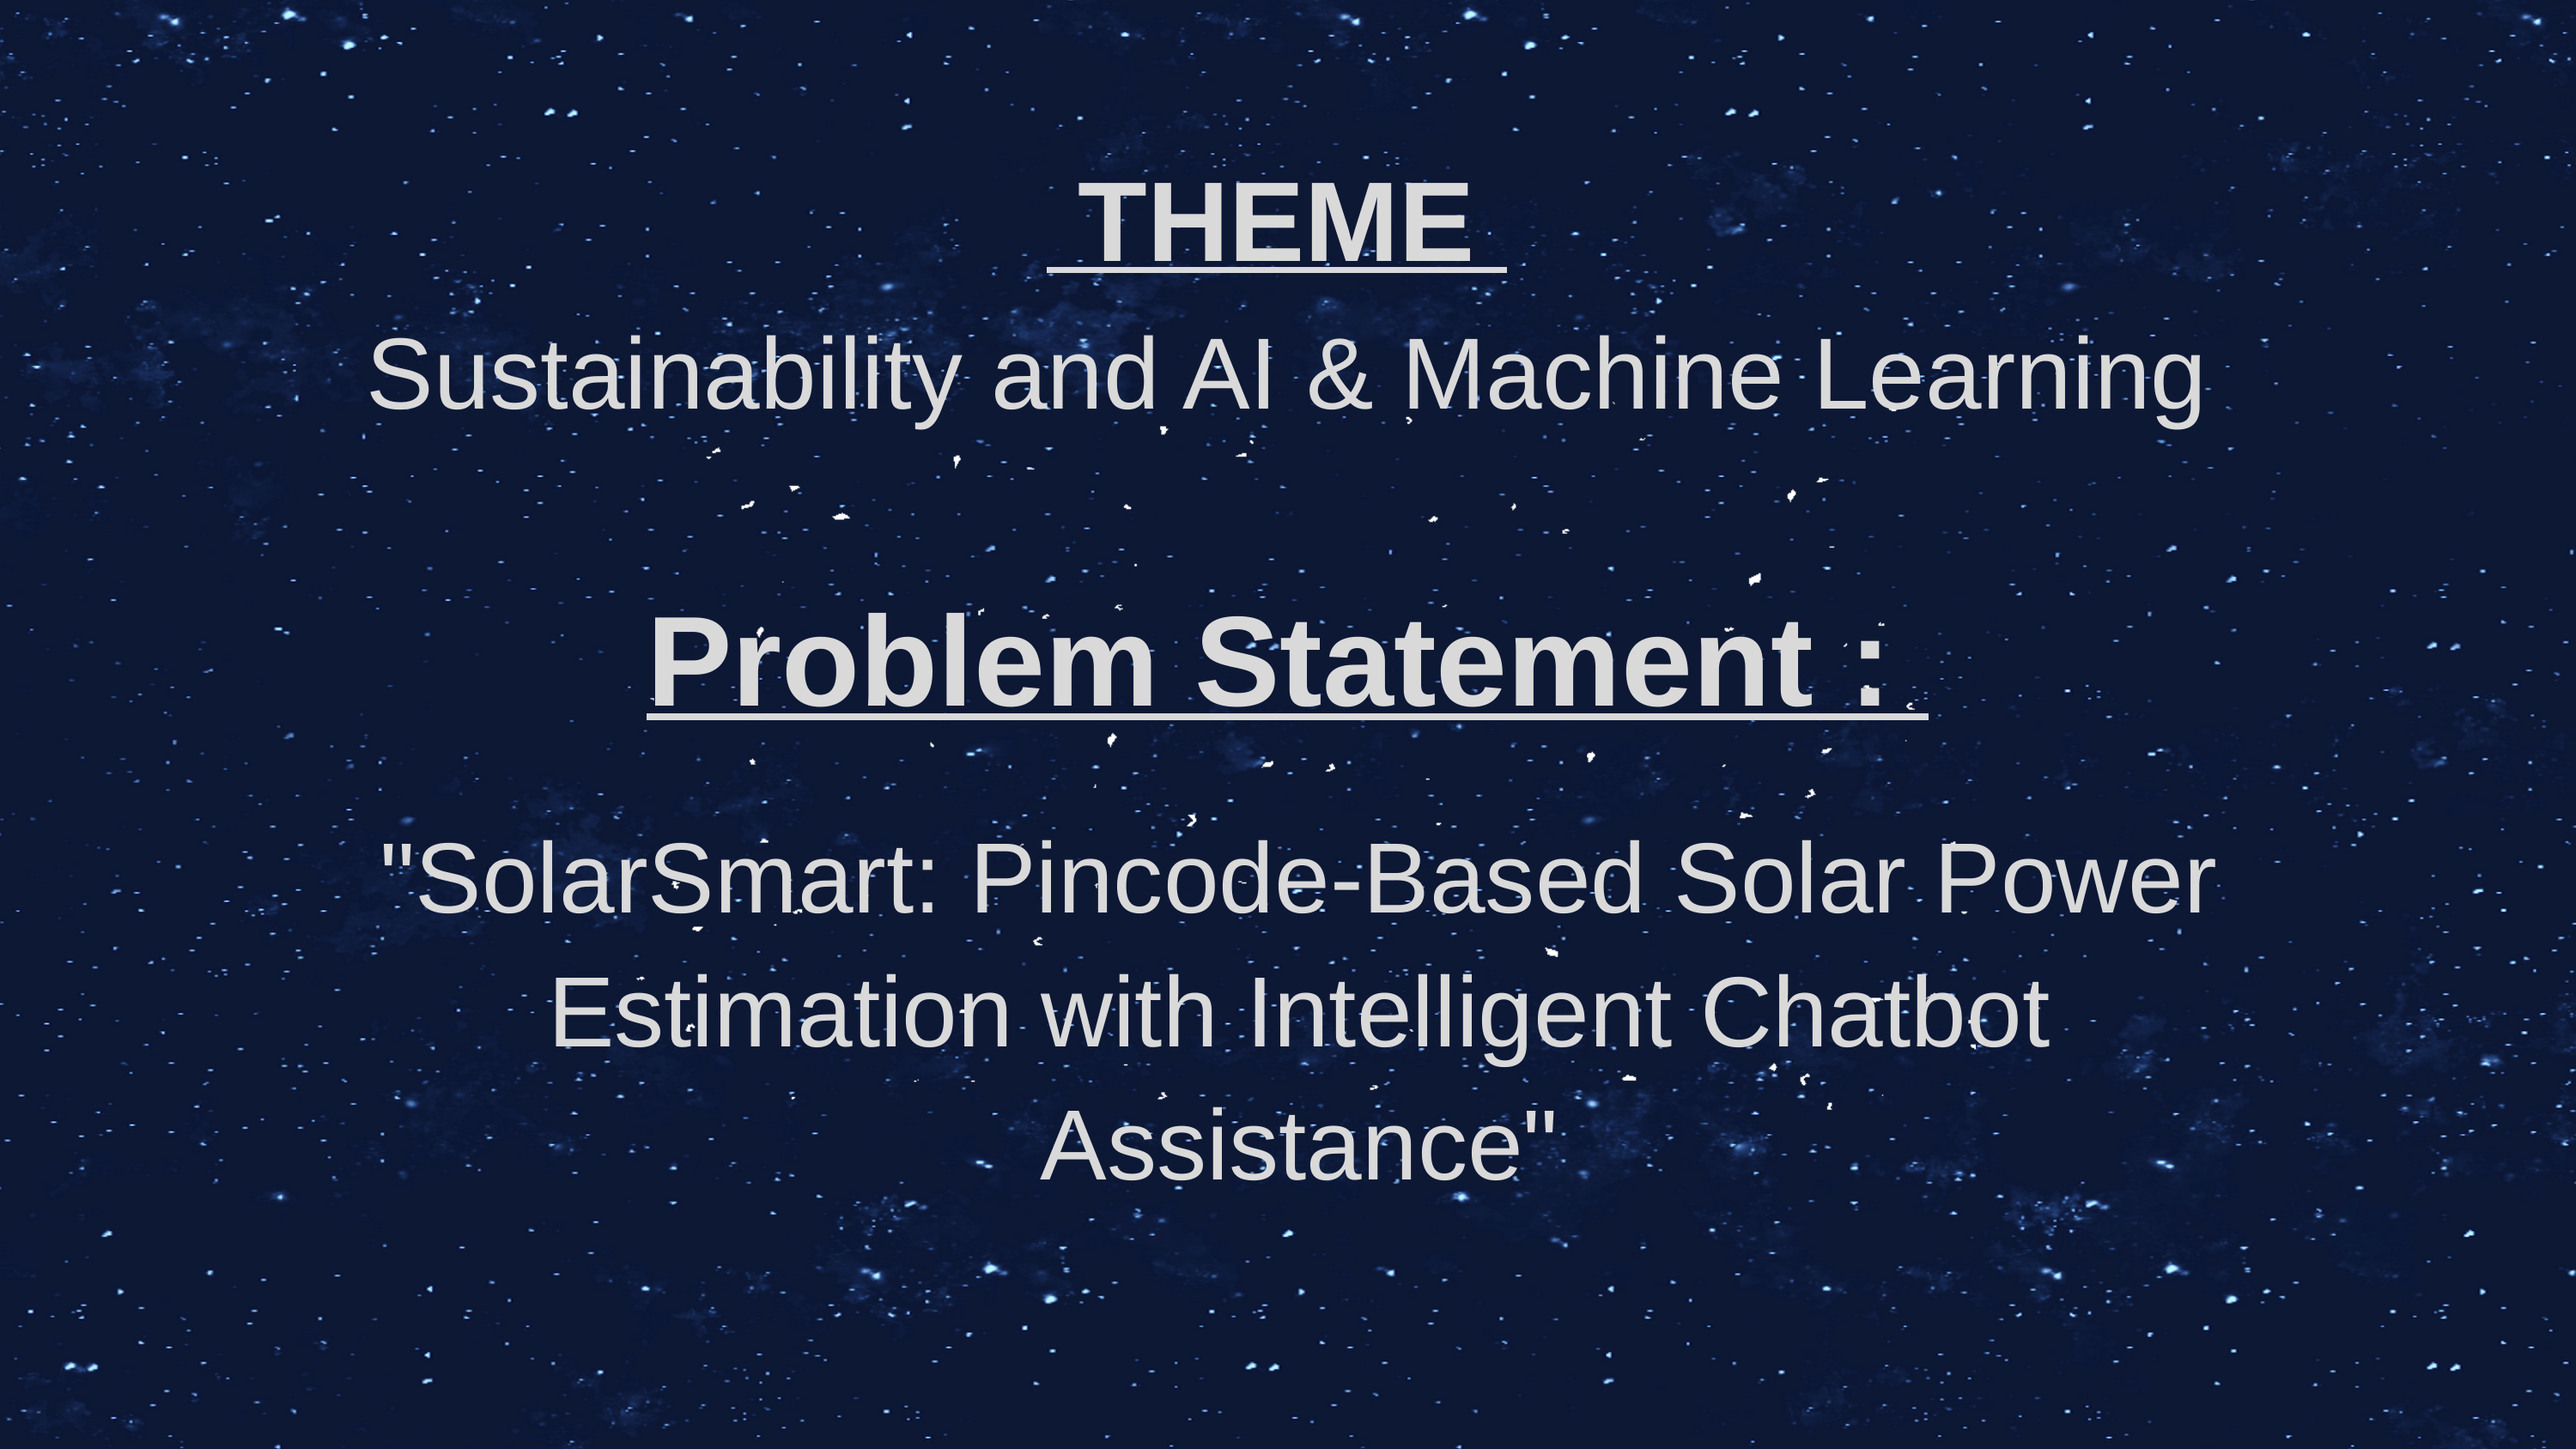

THEME

 Sustainability and AI & Machine Learning

Problem Statement :

"SolarSmart: Pincode-Based Solar Power Estimation with Intelligent Chatbot Assistance"